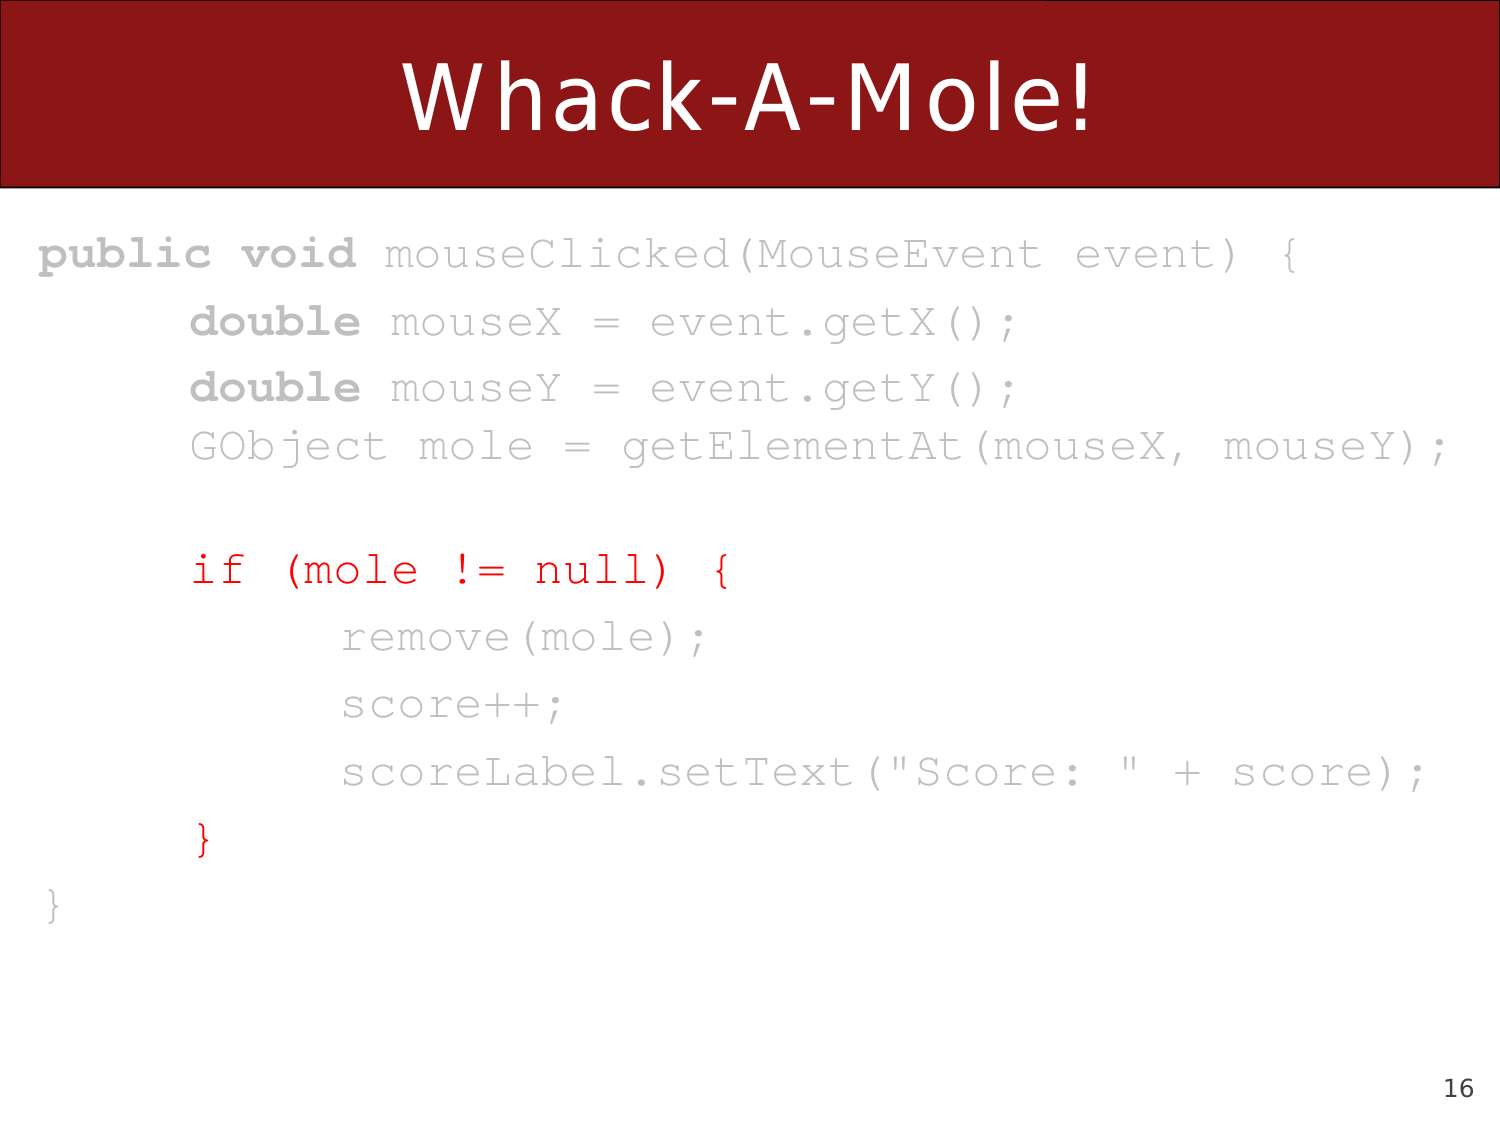

# Whack-A-Mole!
public void mouseClicked(MouseEvent event) {
	double mouseX = event.getX();
	double mouseY = event.getY();				GObject mole = getElementAt(mouseX, mouseY);
	if (mole != null) {
		remove(mole);
		score++;
		scoreLabel.setText("Score: " + score);
	}
}